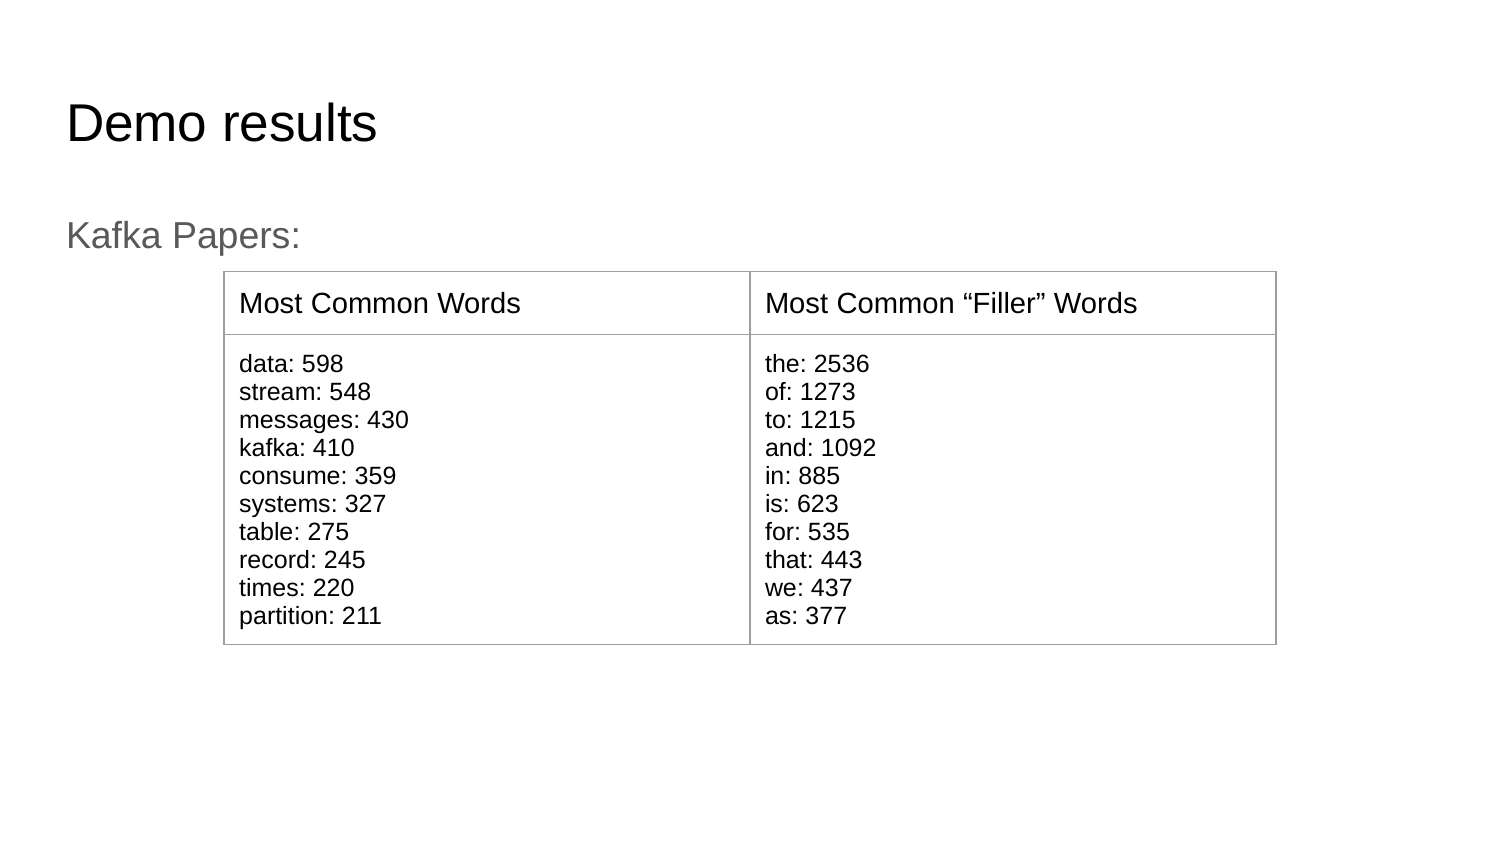

# Demo results
Kafka Papers:

| Most Common Words | Most Common “Filler” Words |
| --- | --- |
| data: 598 stream: 548 messages: 430 kafka: 410 consume: 359 systems: 327 table: 275 record: 245 times: 220 partition: 211 | the: 2536 of: 1273 to: 1215 and: 1092 in: 885 is: 623 for: 535 that: 443 we: 437 as: 377 |